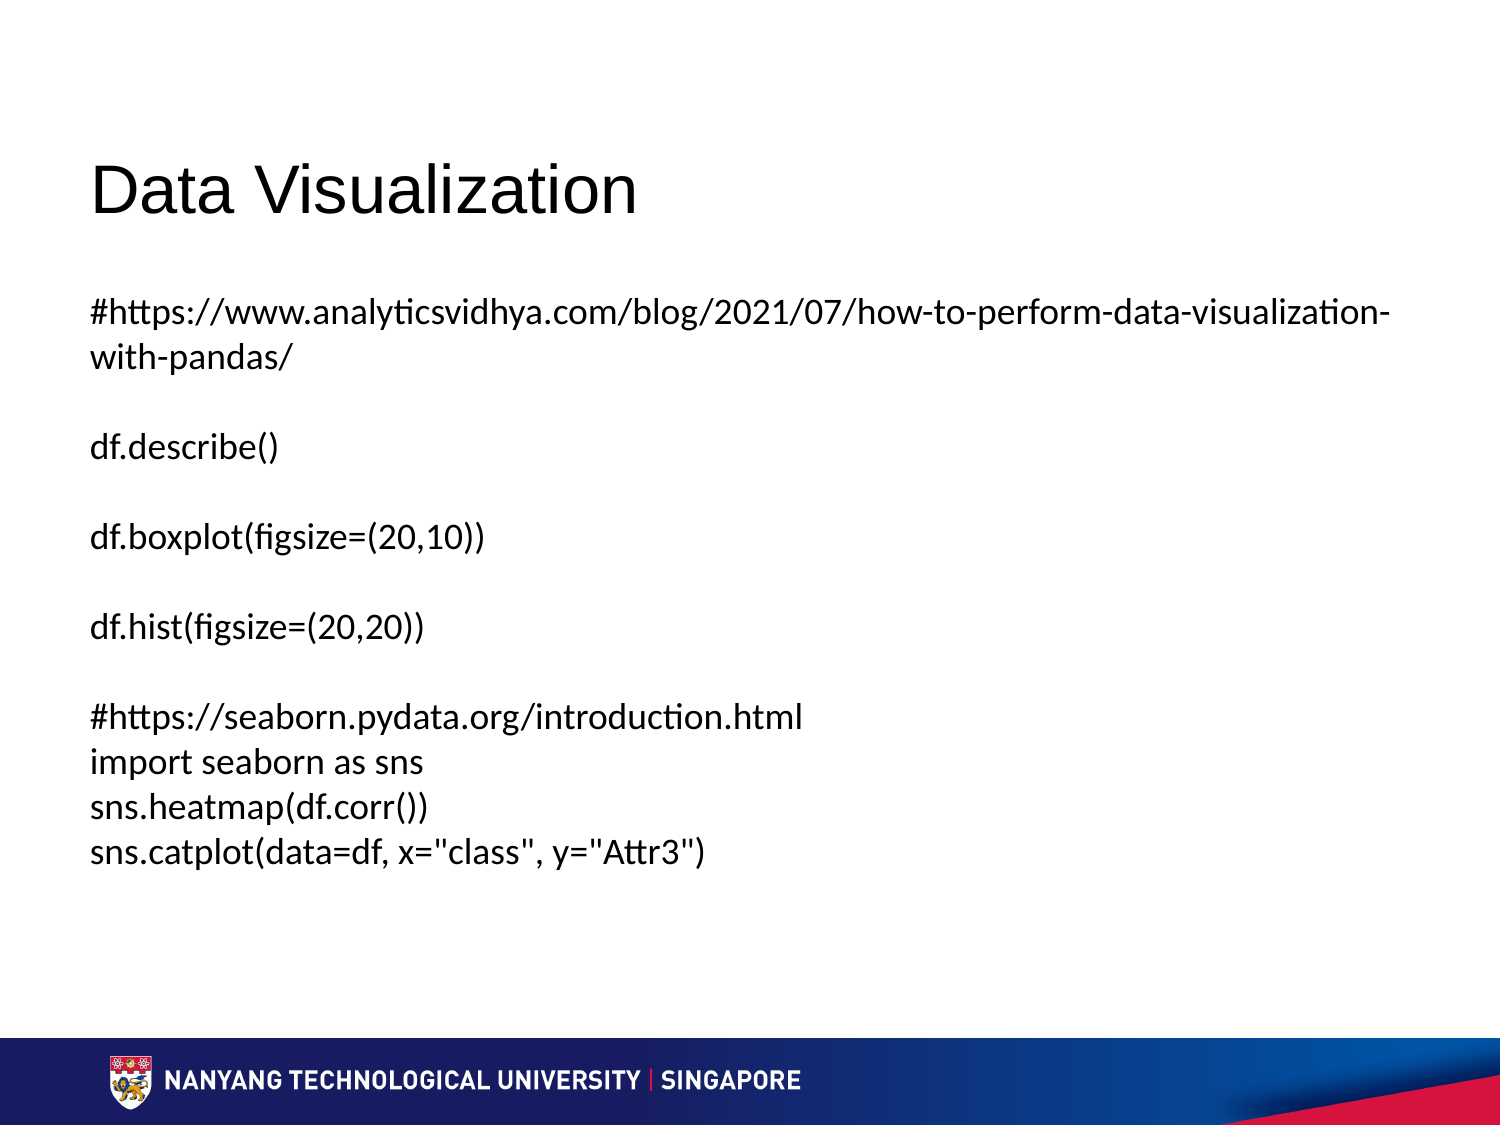

# Data Visualization
#https://www.analyticsvidhya.com/blog/2021/07/how-to-perform-data-visualization-with-pandas/

df.describe()

df.boxplot(figsize=(20,10))

df.hist(figsize=(20,20))

#https://seaborn.pydata.org/introduction.html
import seaborn as sns
sns.heatmap(df.corr())
sns.catplot(data=df, x="class", y="Attr3")